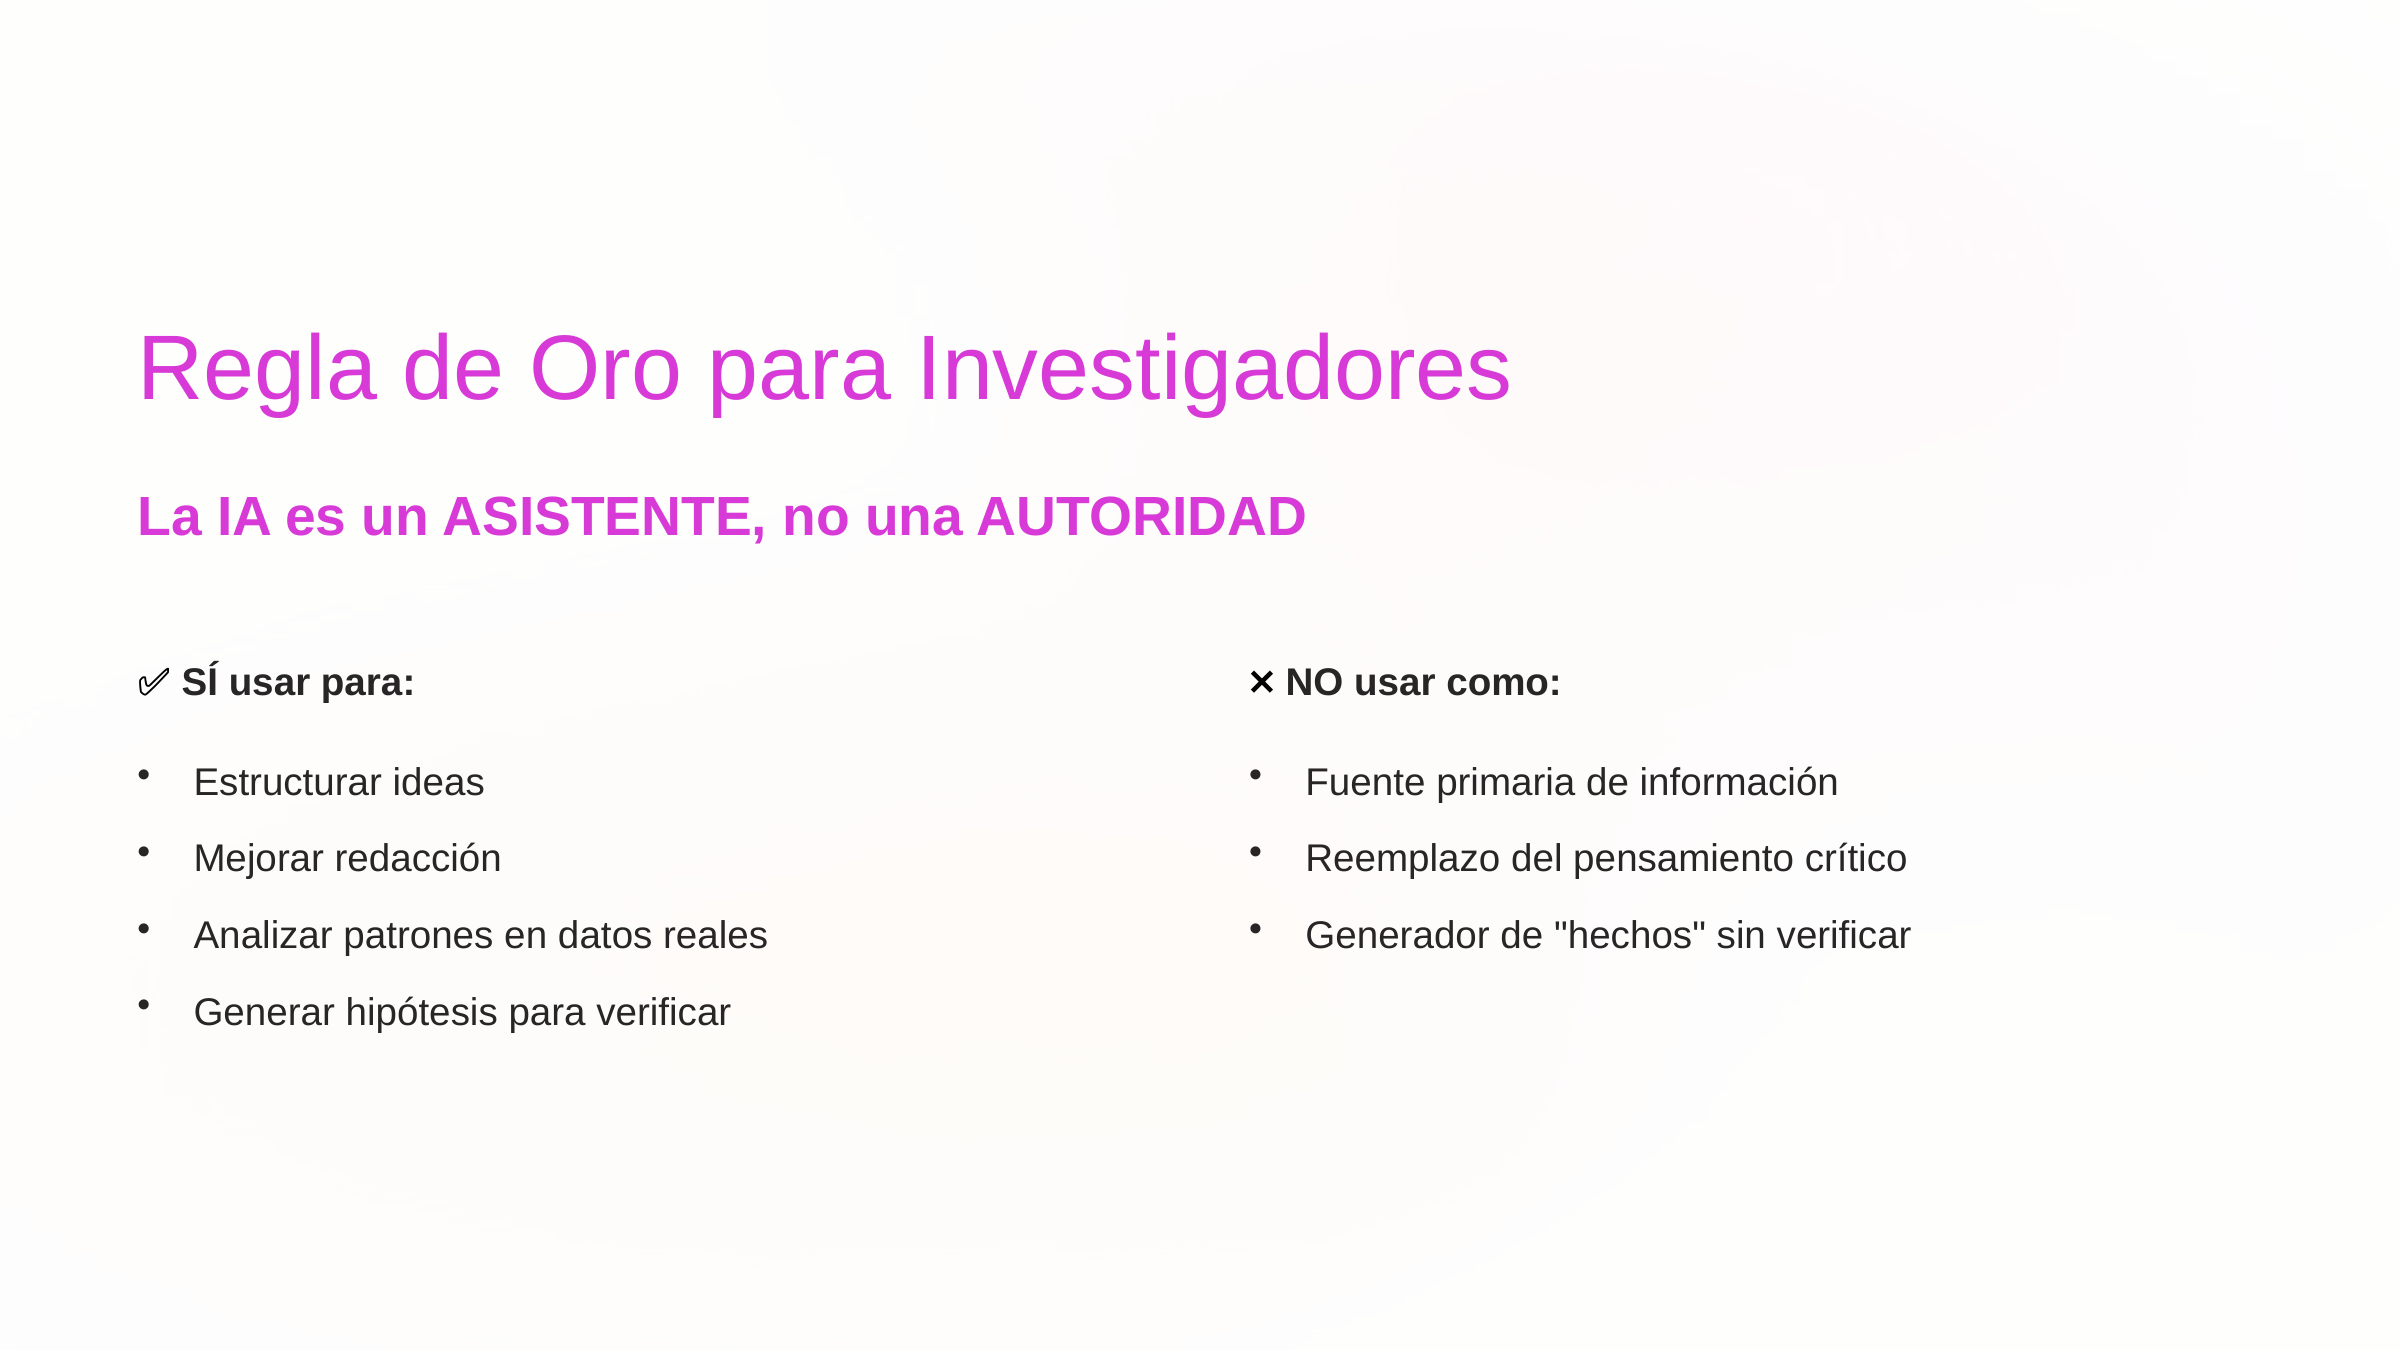

Regla de Oro para Investigadores
La IA es un ASISTENTE, no una AUTORIDAD
✅ SÍ usar para:
❌ NO usar como:
Estructurar ideas
Fuente primaria de información
Mejorar redacción
Reemplazo del pensamiento crítico
Analizar patrones en datos reales
Generador de "hechos" sin verificar
Generar hipótesis para verificar